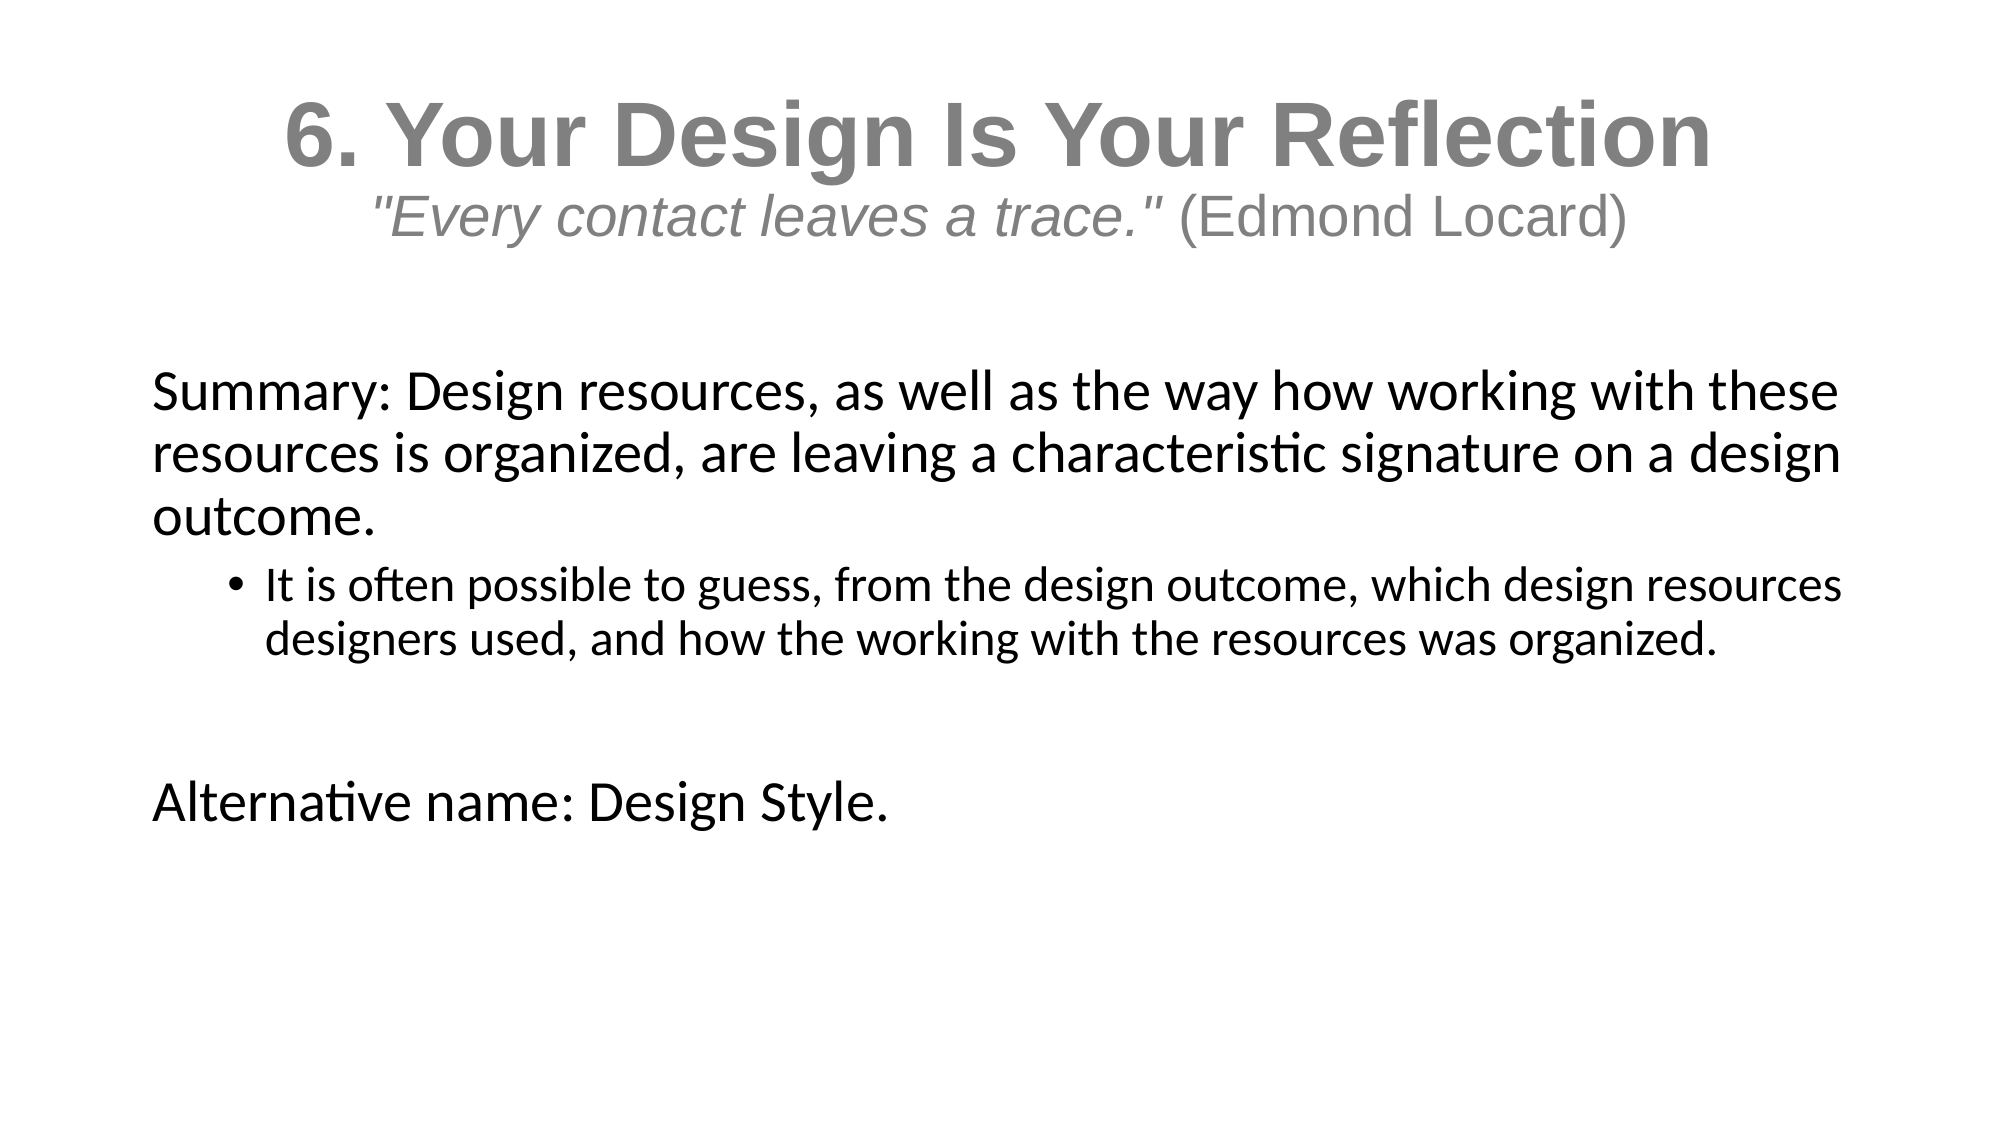

# 6. Your Design Is Your Reflection "Every contact leaves a trace." (Edmond Locard)
Summary: Design resources, as well as the way how working with these resources is organized, are leaving a characteristic signature on a design outcome.
It is often possible to guess, from the design outcome, which design resources designers used, and how the working with the resources was organized.

Alternative name: Design Style.